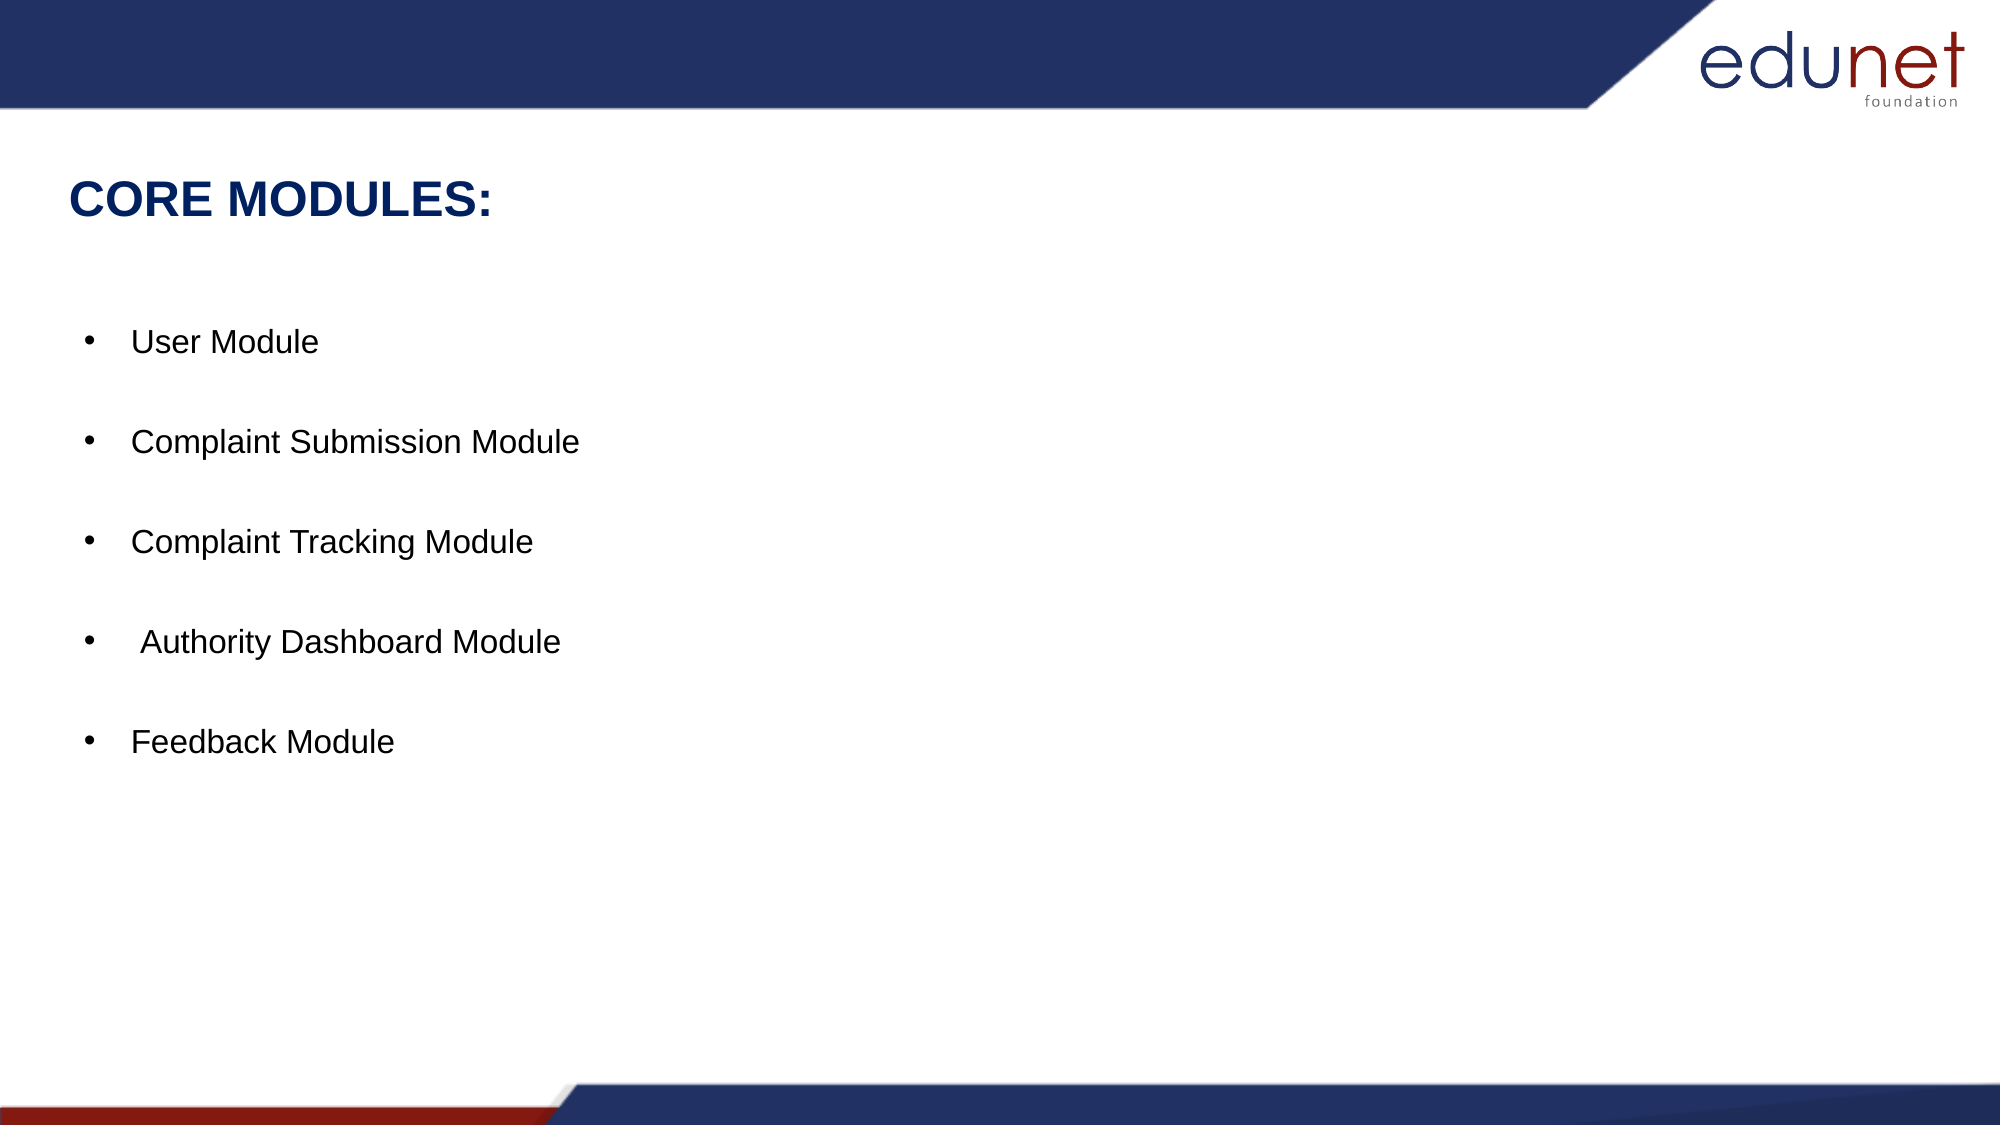

CORE MODULES:
User Module
Complaint Submission Module
Complaint Tracking Module
 Authority Dashboard Module
Feedback Module